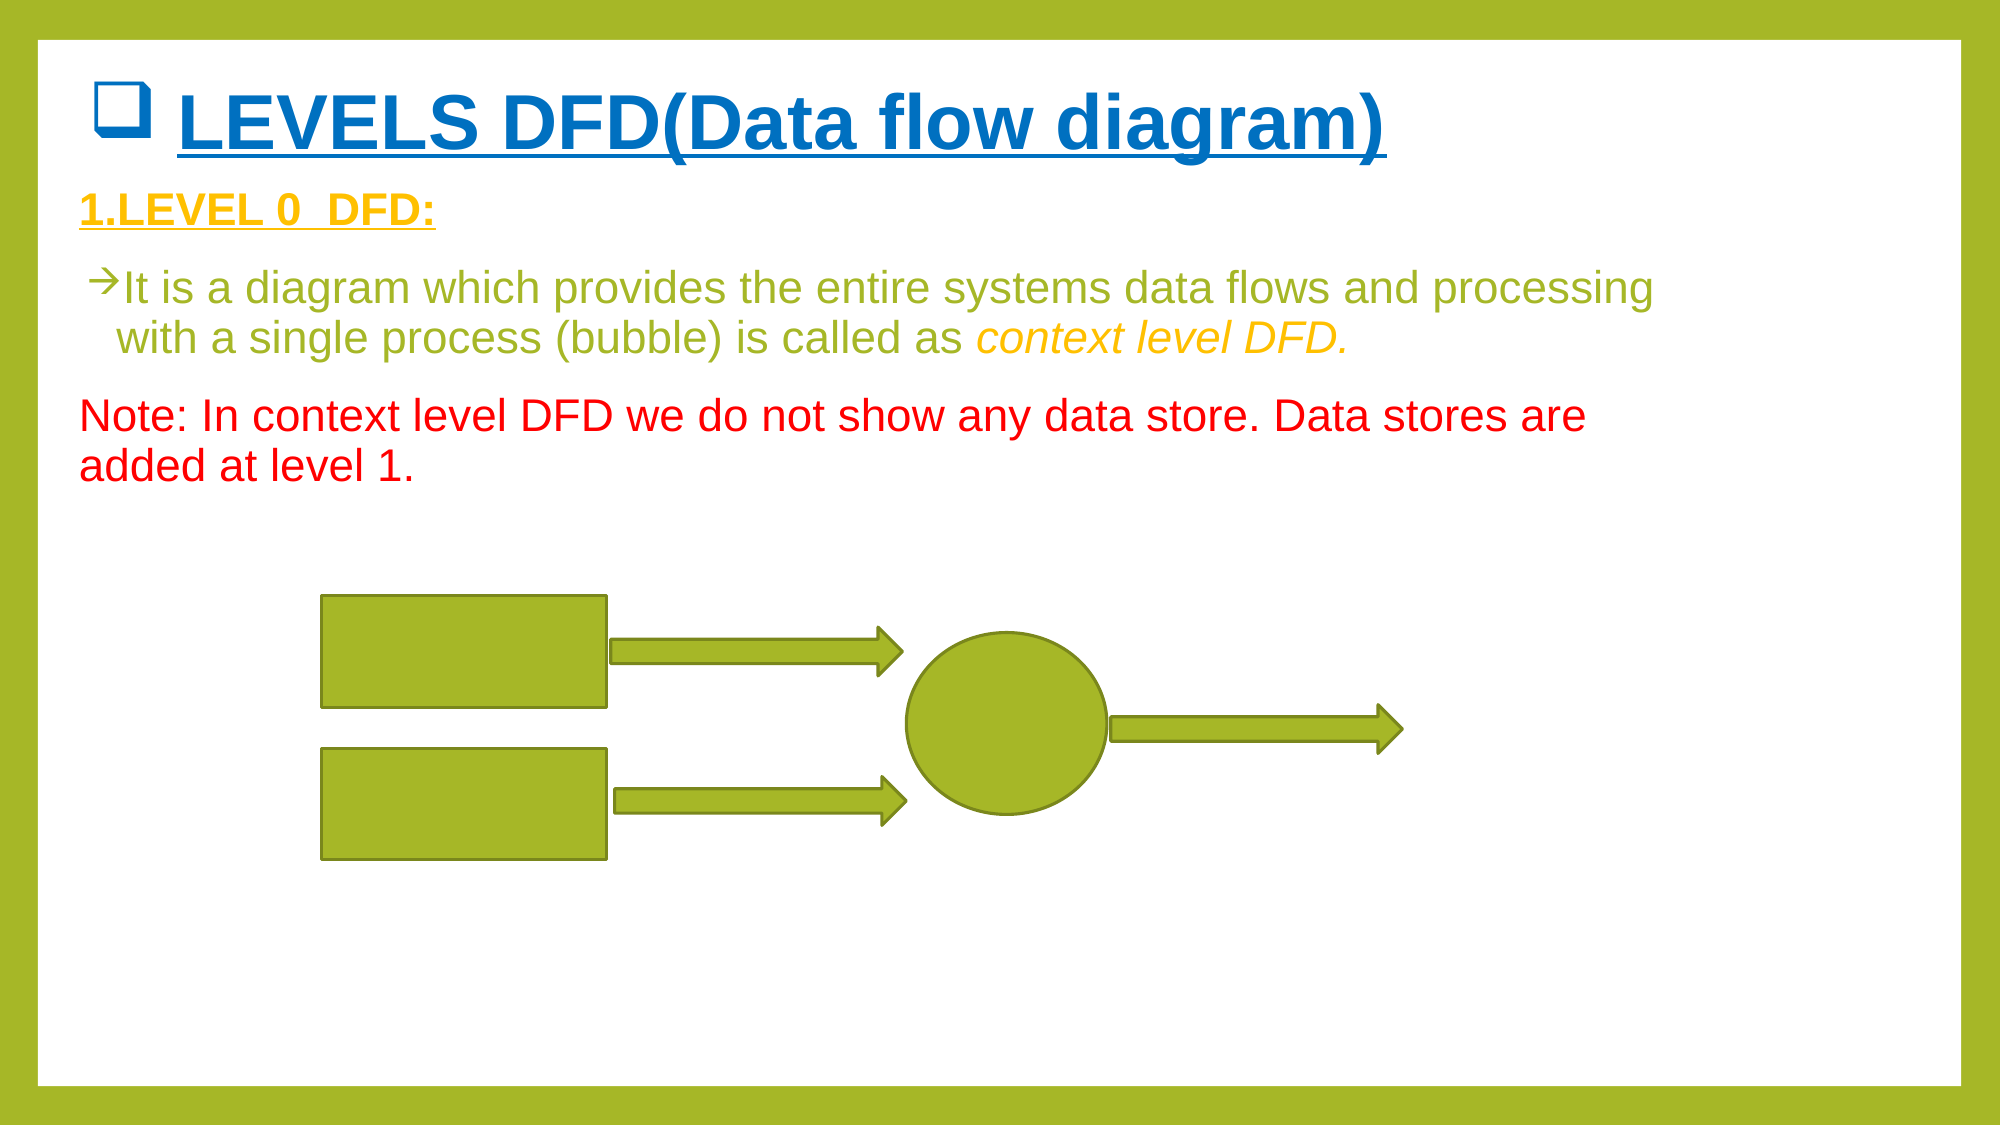

# LEVELS DFD(Data flow diagram)
1.LEVEL 0  DFD:
It is a diagram which provides the entire systems data flows and processing with a single process (bubble) is called as context level DFD.
Note: In context level DFD we do not show any data store. Data stores are added at level 1.